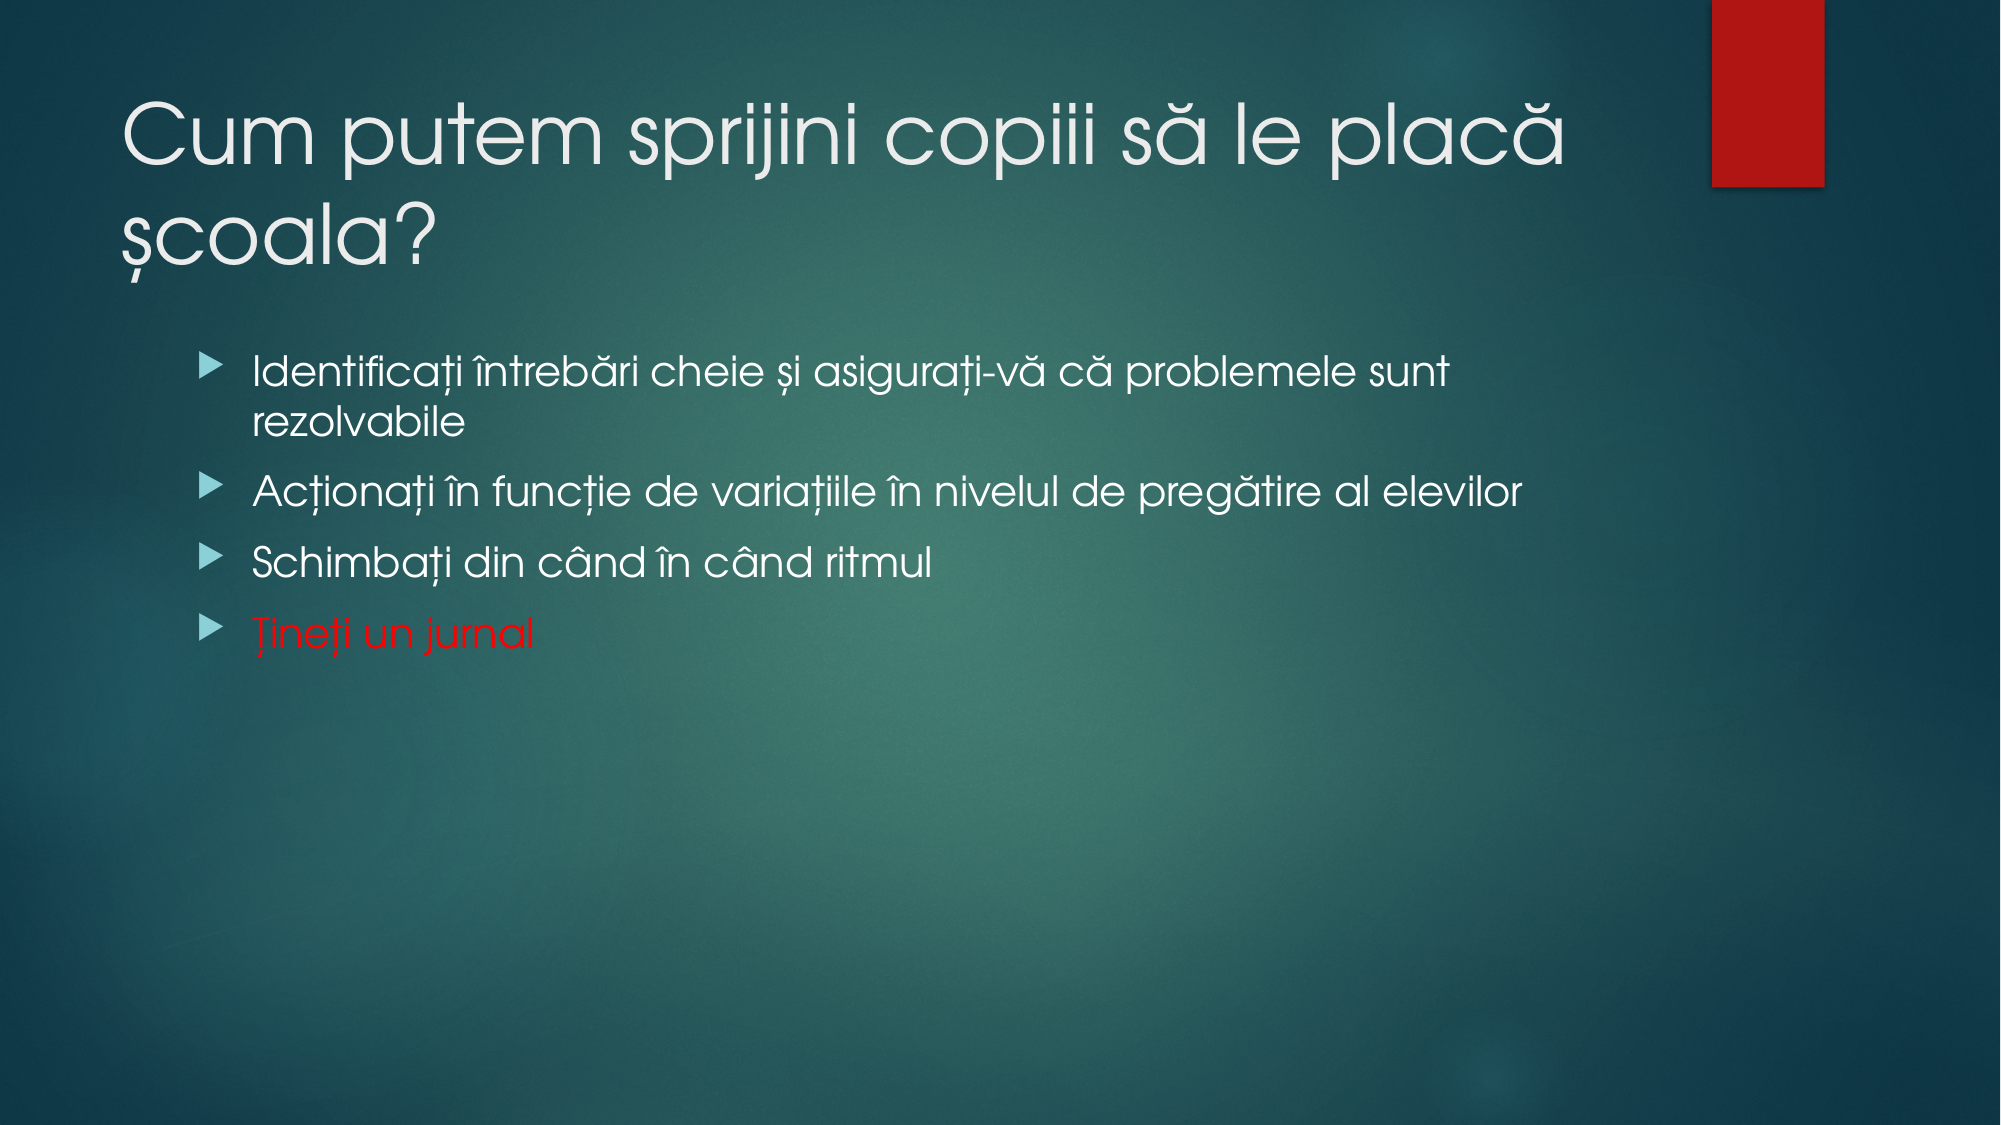

# Cum putem sprijini copiii să le placă şcoala?
Identificaţi întrebări cheie şi asiguraţi-vă că problemele sunt rezolvabile
Acţionaţi în funcţie de variaţiile în nivelul de pregătire al elevilor
Schimbaţi din când în când ritmul
Ţineţi un jurnal